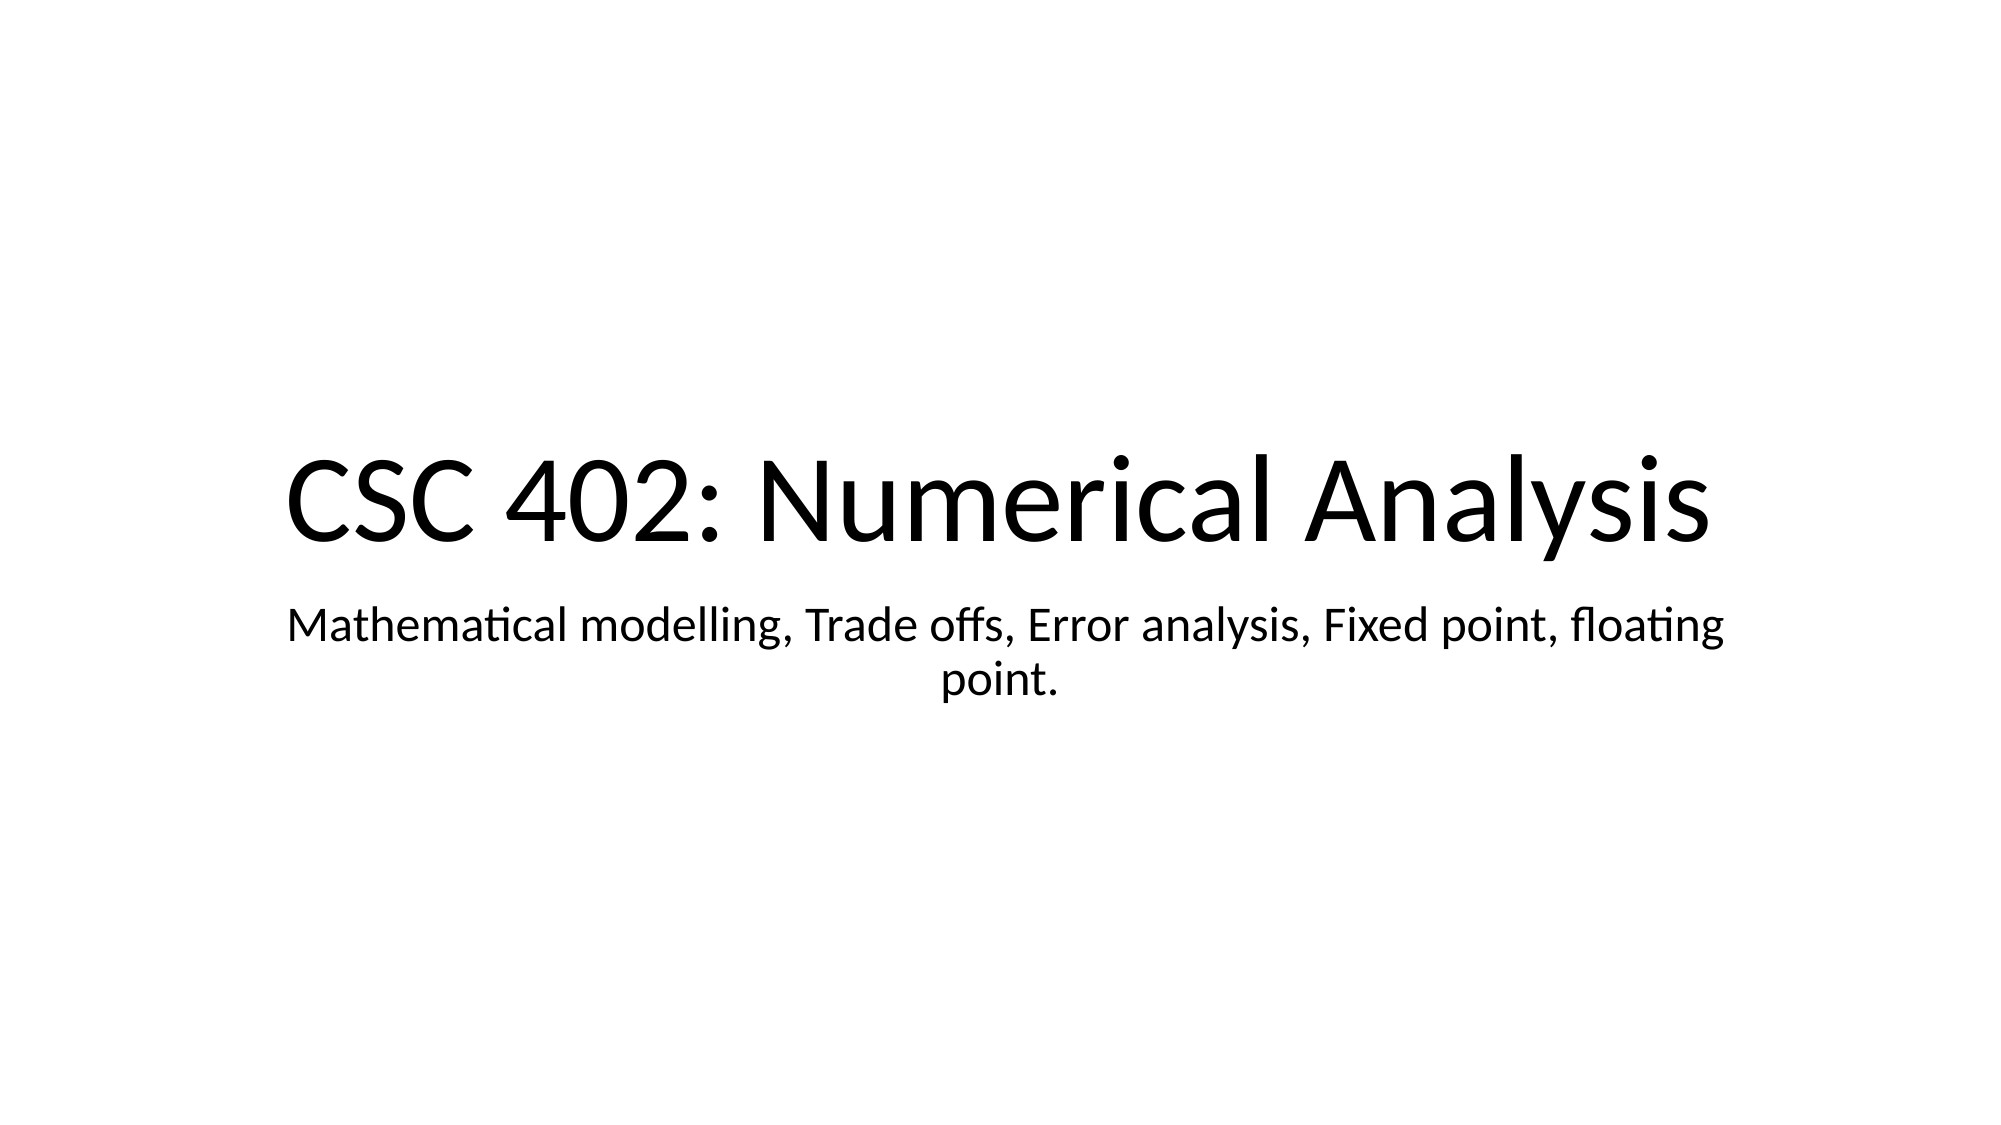

# CSC 402: Numerical Analysis
 Mathematical modelling, Trade offs, Error analysis, Fixed point, floating point.